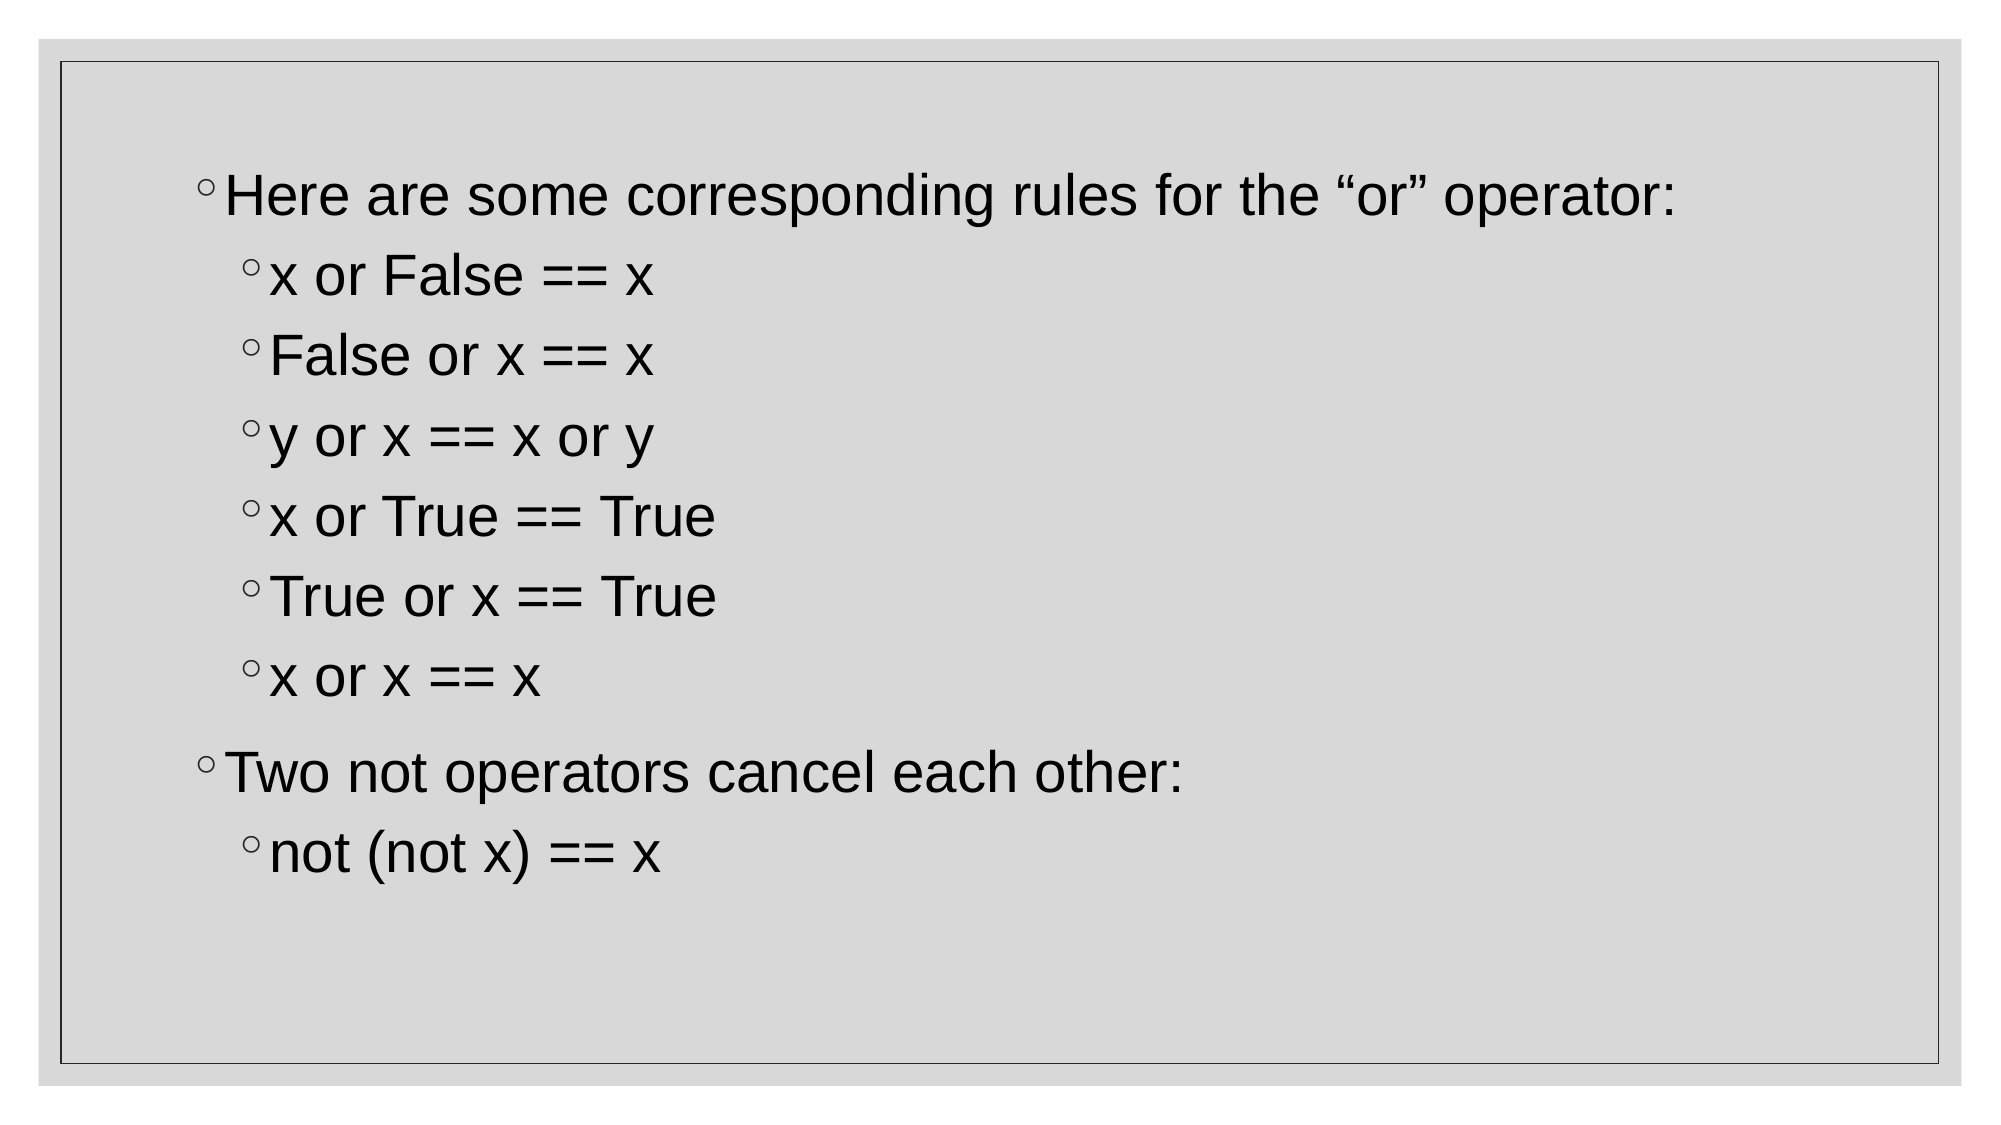

Here are some corresponding rules for the “or” operator:
x or False == x
False or x == x
y or x == x or y
x or True == True
True or x == True
x or x == x
Two not operators cancel each other:
not (not x) == x